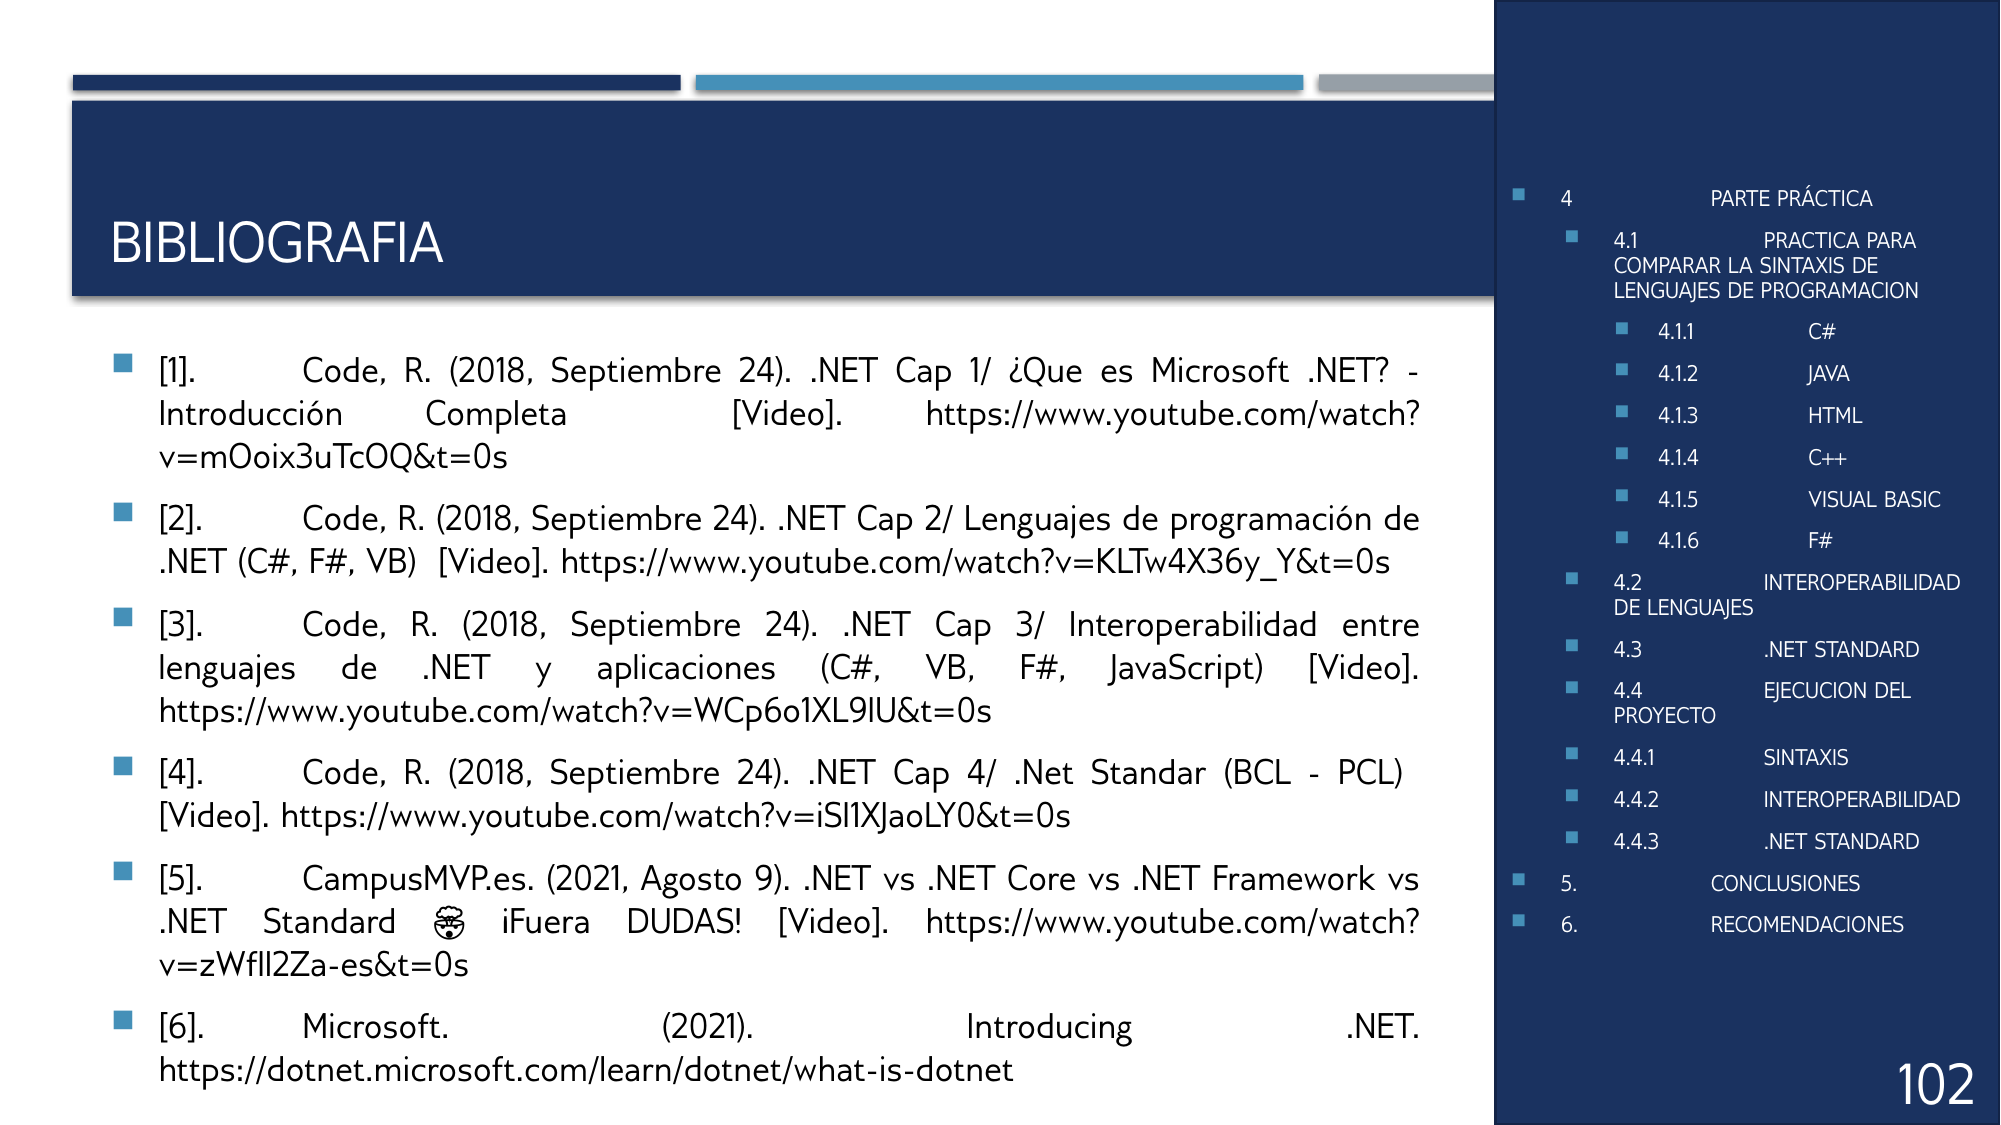

4	PARTE PRÁCTICA
4.1	PRACTICA PARA COMPARAR LA SINTAXIS DE LENGUAJES DE PROGRAMACION
4.1.1	C#
4.1.2	JAVA
4.1.3	HTML
4.1.4	C++
4.1.5	VISUAL BASIC
4.1.6	F#
4.2	INTEROPERABILIDAD DE LENGUAJES
4.3	.NET STANDARD
4.4	EJECUCION DEL PROYECTO
4.4.1	SINTAXIS
4.4.2	INTEROPERABILIDAD
4.4.3	.NET STANDARD
5.	CONCLUSIONES
6.	RECOMENDACIONES
# BIBLIOGRAFIA
[1].	Code, R. (2018, Septiembre 24). .NET Cap 1/ ¿Que es Microsoft .NET? - Introducción Completa  [Video]. https://www.youtube.com/watch?v=mOoix3uTcOQ&t=0s
[2].	Code, R. (2018, Septiembre 24). .NET Cap 2/ Lenguajes de programación de .NET (C#, F#, VB)  [Video]. https://www.youtube.com/watch?v=KLTw4X36y_Y&t=0s
[3].	Code, R. (2018, Septiembre 24). .NET Cap 3/ Interoperabilidad entre lenguajes de .NET y aplicaciones (C#, VB, F#, JavaScript) [Video]. https://www.youtube.com/watch?v=WCp6o1XL9lU&t=0s
[4].	Code, R. (2018, Septiembre 24). .NET Cap 4/ .Net Standar (BCL - PCL)  [Video]. https://www.youtube.com/watch?v=iSI1XJaoLY0&t=0s
[5].	CampusMVP.es. (2021, Agosto 9). .NET vs .NET Core vs .NET Framework vs .NET Standard 🤯 ¡Fuera DUDAS! [Video]. https://www.youtube.com/watch?v=zWfIl2Za-es&t=0s
[6].	Microsoft. (2021). Introducing .NET. https://dotnet.microsoft.com/learn/dotnet/what-is-dotnet
102
36
39